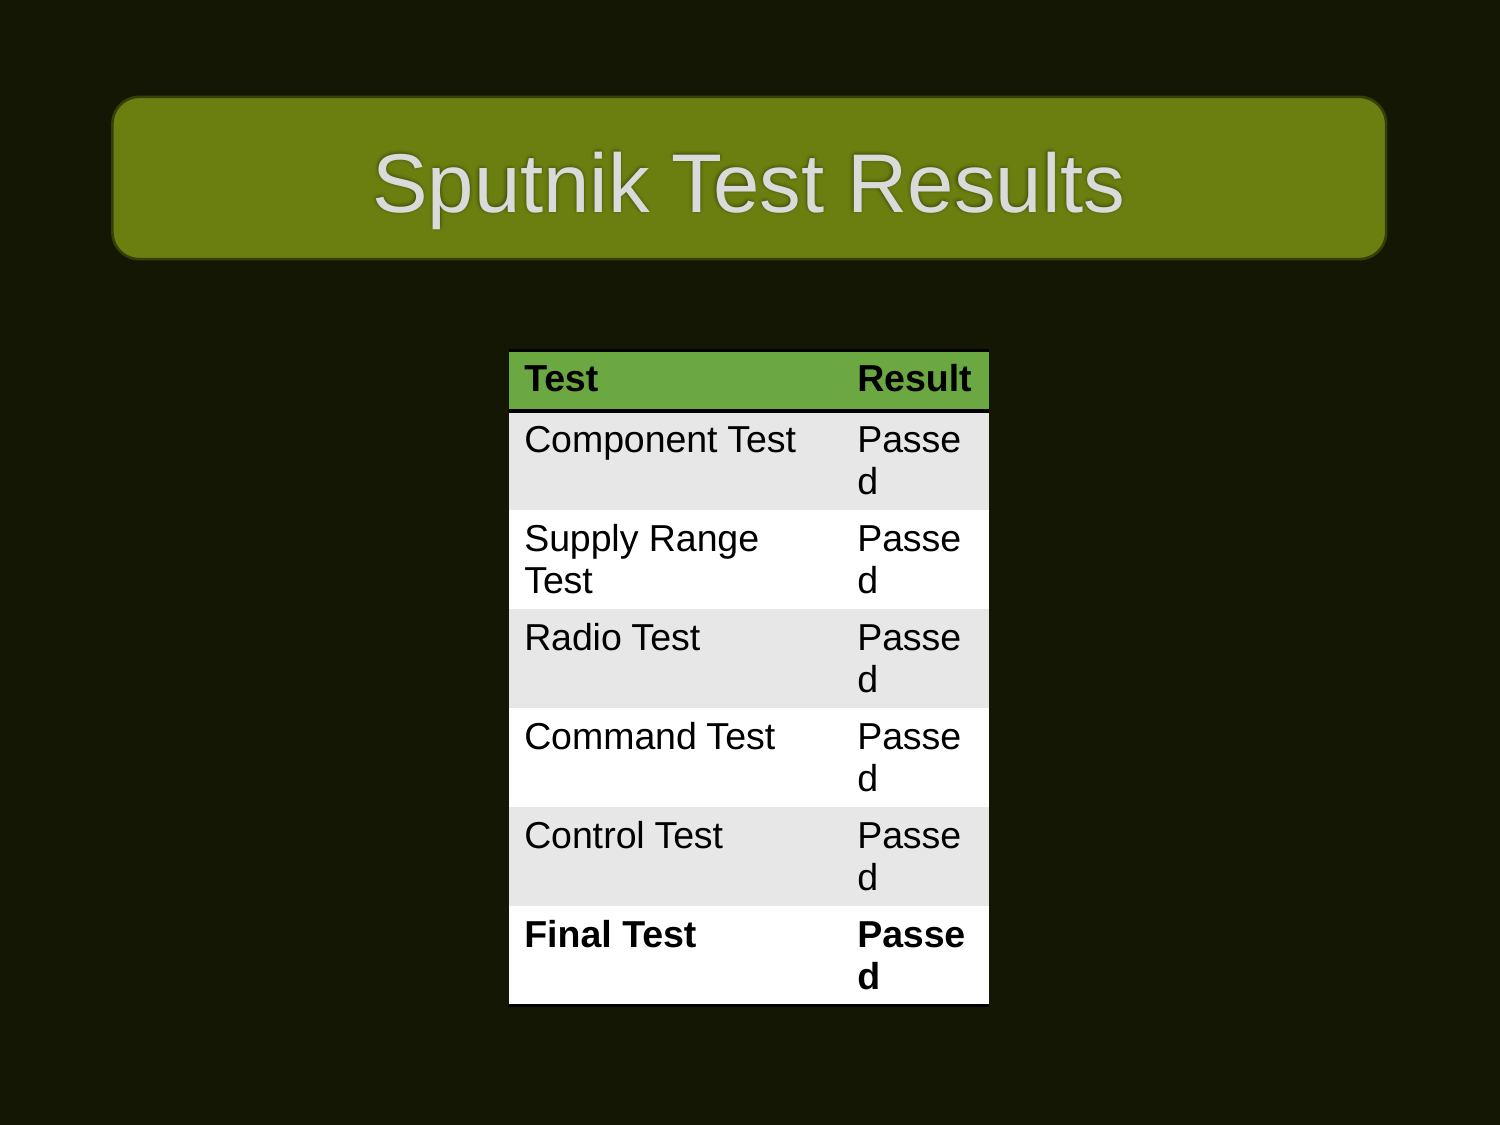

# Sputnik Test Results
| Test | Result |
| --- | --- |
| Component Test | Passed |
| Supply Range Test | Passed |
| Radio Test | Passed |
| Command Test | Passed |
| Control Test | Passed |
| Final Test | Passed |